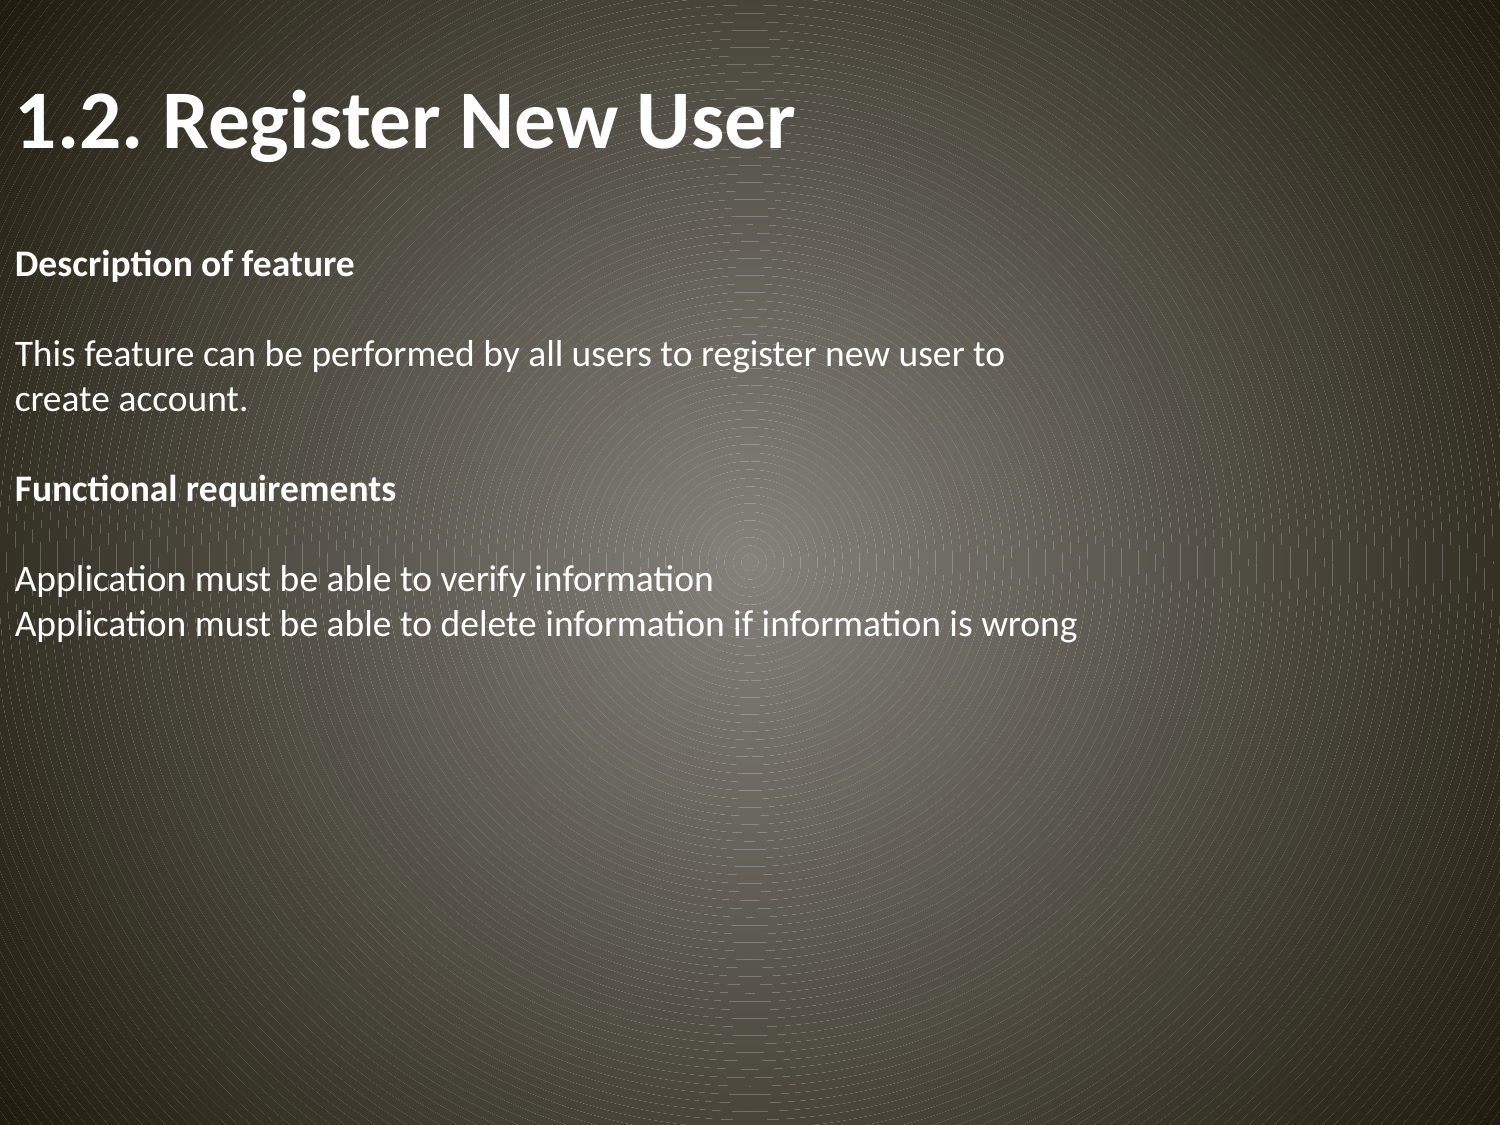

1.2. Register New User
Description of feature

This feature can be performed by all users to register new user to
create account.

Functional requirements

Application must be able to verify information
Application must be able to delete information if information is wrong